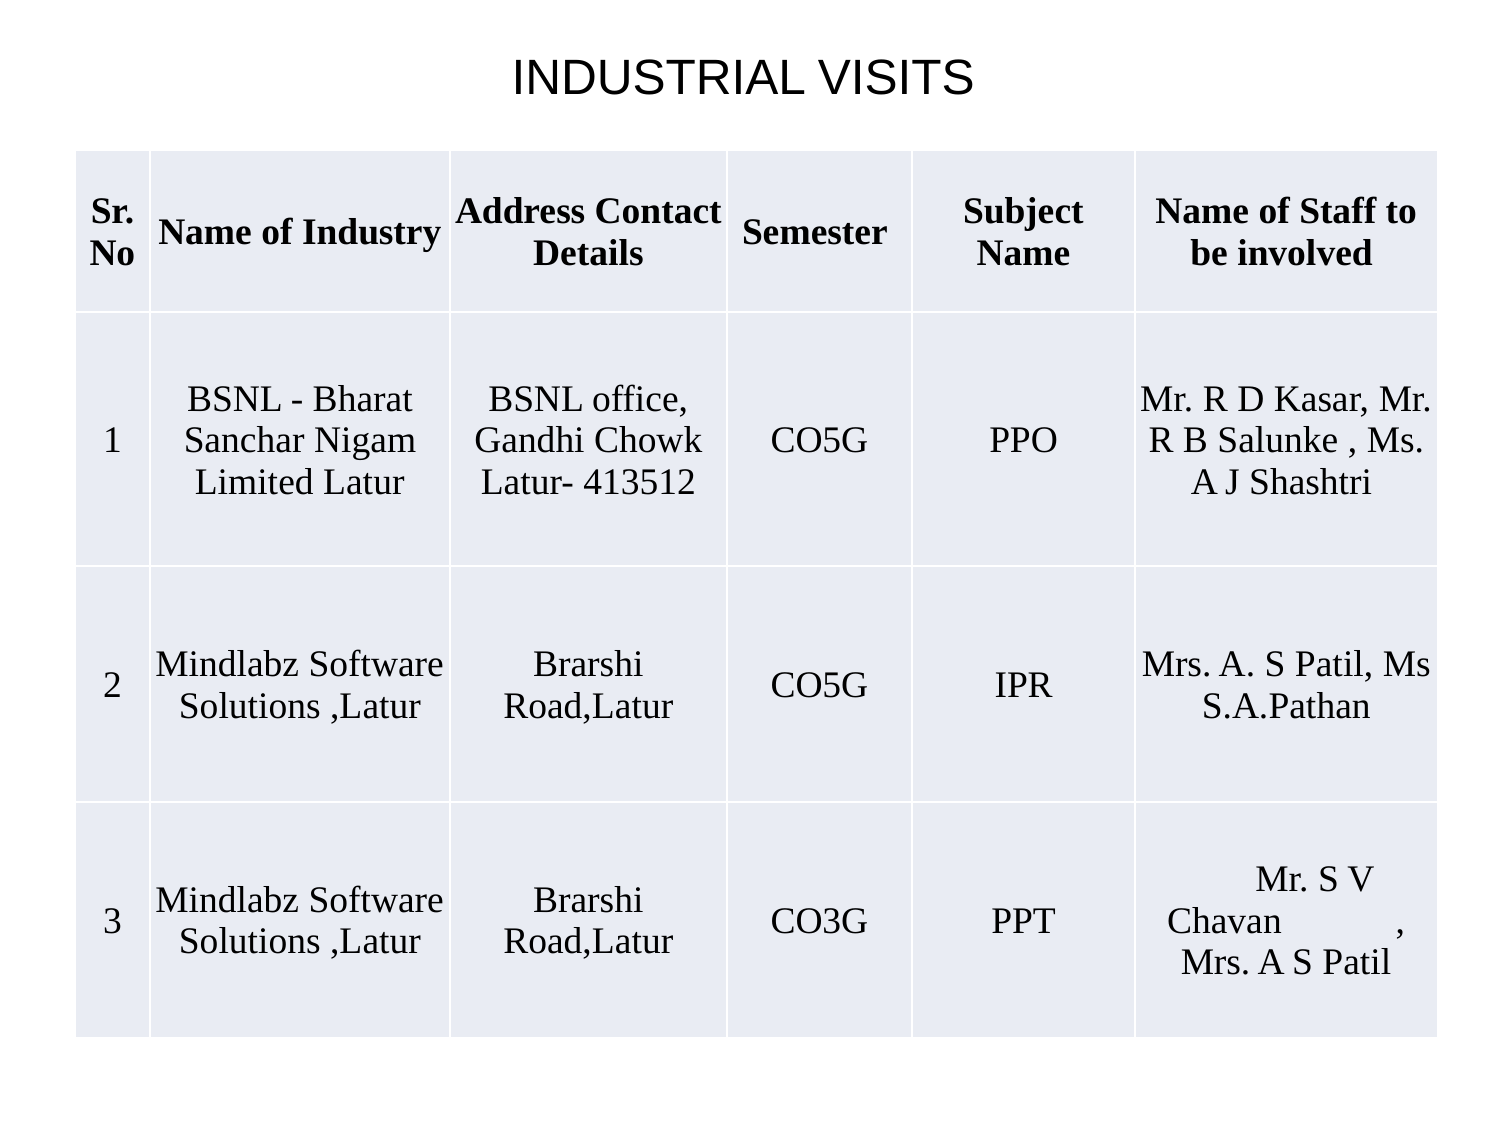

# INDUSTRIAL VISITS
| Sr. No | Name of Industry | Address Contact Details | Semester | Subject Name | Name of Staff to be involved |
| --- | --- | --- | --- | --- | --- |
| 1 | BSNL - Bharat Sanchar Nigam Limited Latur | BSNL office, Gandhi Chowk Latur- 413512 | CO5G | PPO | Mr. R D Kasar, Mr. R B Salunke , Ms. A J Shashtri |
| 2 | Mindlabz Software Solutions ,Latur | Brarshi Road,Latur | CO5G | IPR | Mrs. A. S Patil, Ms S.A.Pathan |
| 3 | Mindlabz Software Solutions ,Latur | Brarshi Road,Latur | CO3G | PPT | Mr. S V Chavan , Mrs. A S Patil |